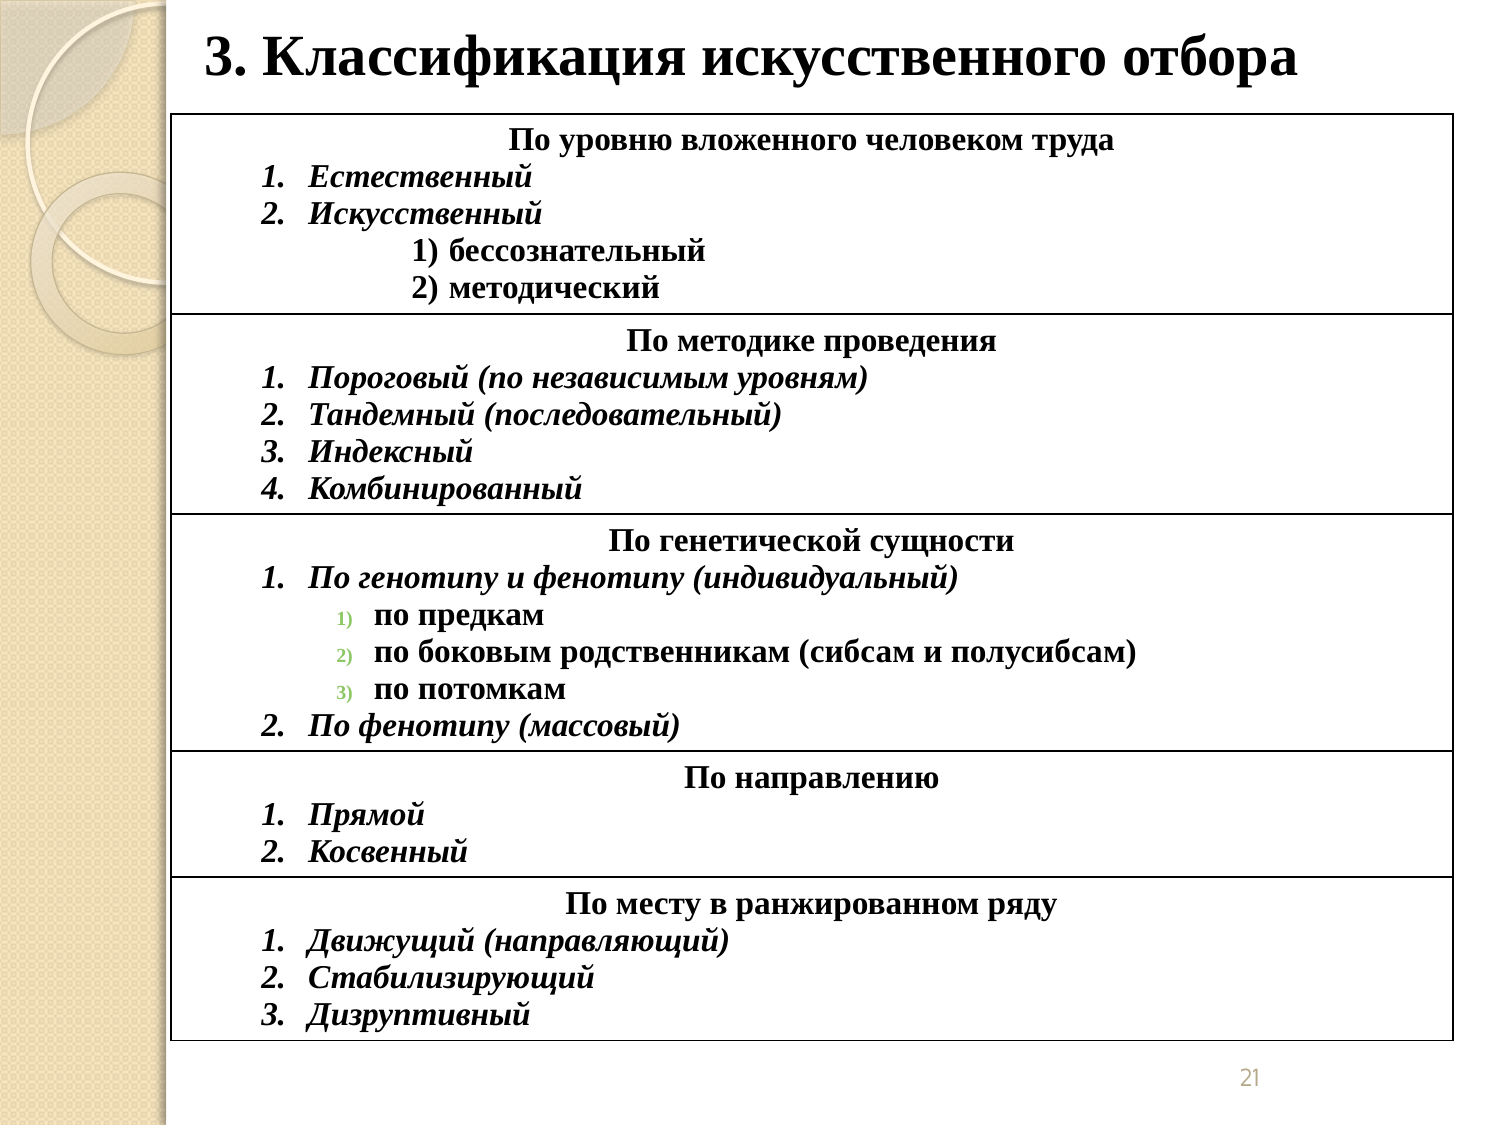

# 3. Классификация искусственного отбора
| По уровню вложенного человеком труда Естественный Искусственный бессознательный методический |
| --- |
| По методике проведения Пороговый (по независимым уровням) Тандемный (последовательный) Индексный Комбинированный |
| По генетической сущности По генотипу и фенотипу (индивидуальный) по предкам по боковым родственникам (сибсам и полусибсам) по потомкам По фенотипу (массовый) |
| По направлению Прямой Косвенный |
| По месту в ранжированном ряду Движущий (направляющий) Стабилизирующий Дизруптивный |
21